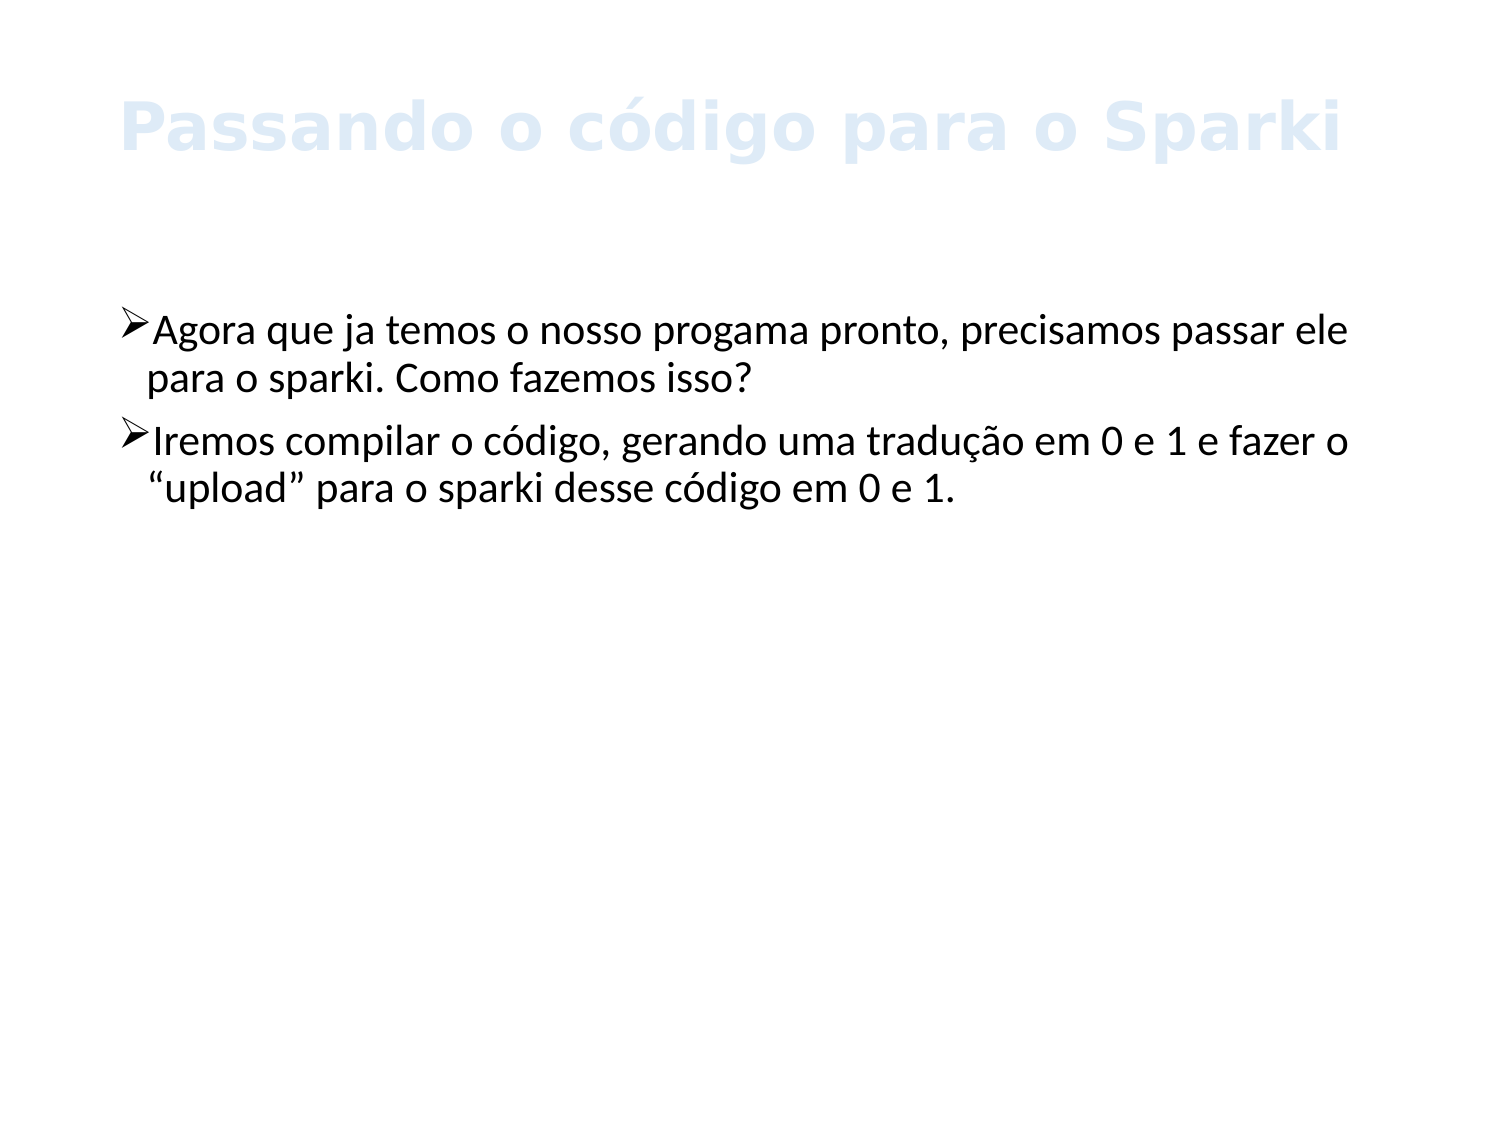

# Passando o código para o Sparki
Agora que ja temos o nosso progama pronto, precisamos passar ele para o sparki. Como fazemos isso?
Iremos compilar o código, gerando uma tradução em 0 e 1 e fazer o “upload” para o sparki desse código em 0 e 1.